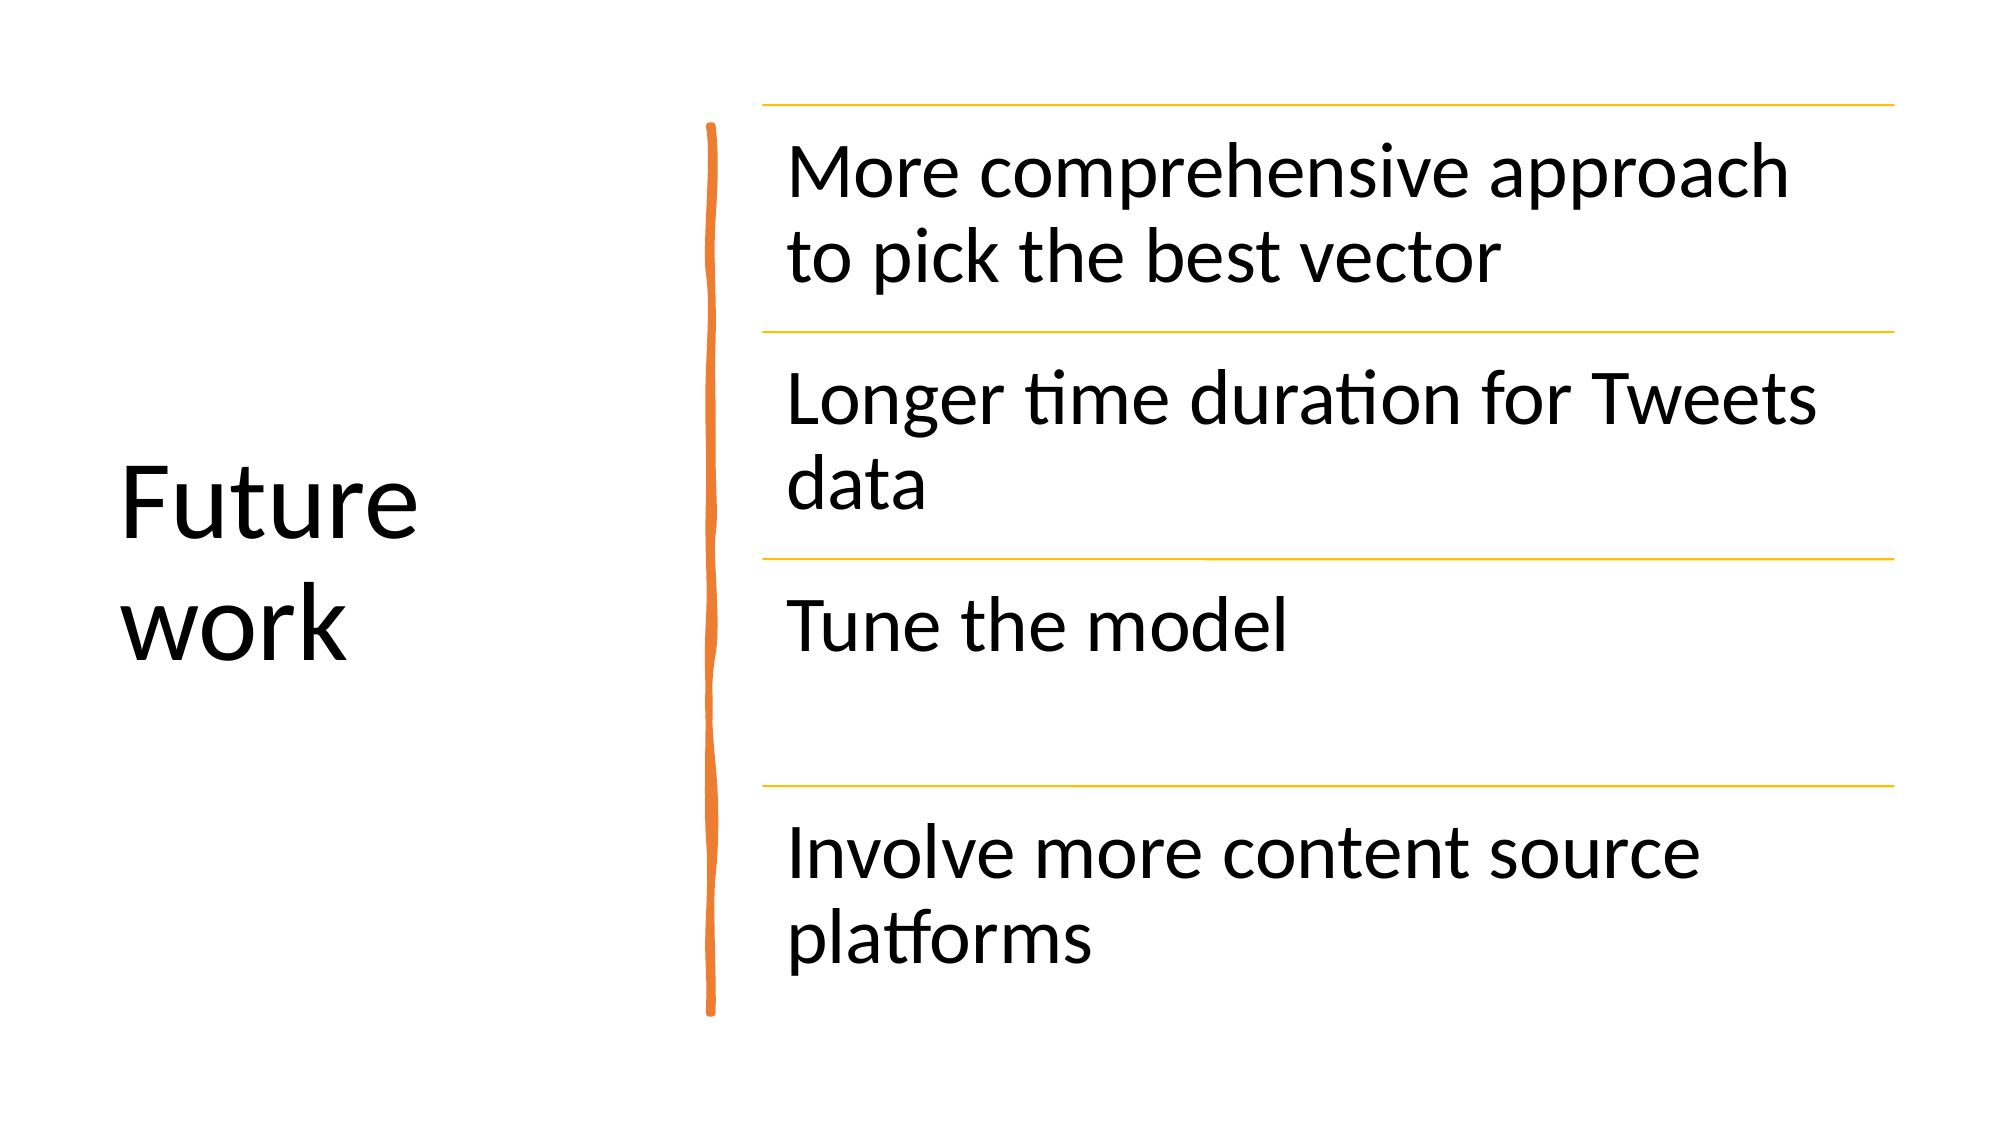

More comprehensive approach to pick the best vector
Longer time duration for Tweets data
Tune the model
Involve more content source platforms
# Future work